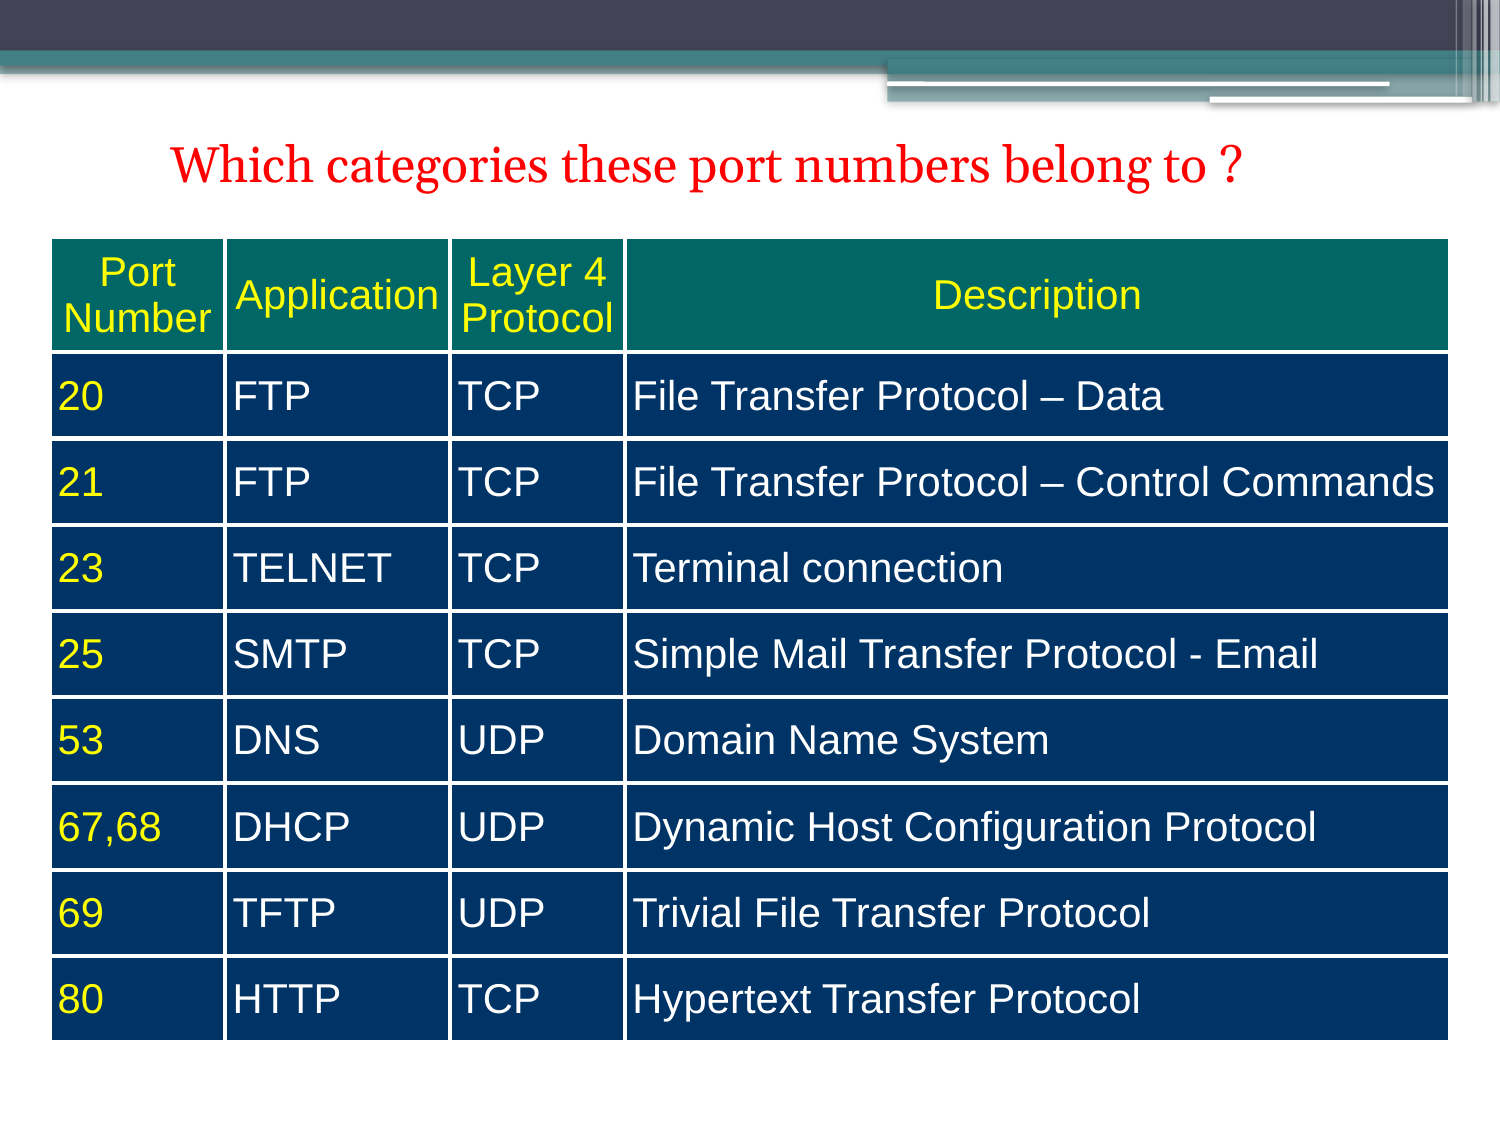

Which categories these port numbers belong to ?
| Port Number | Application | Layer 4 Protocol | Description |
| --- | --- | --- | --- |
| 20 | FTP | TCP | File Transfer Protocol – Data |
| 21 | FTP | TCP | File Transfer Protocol – Control Commands |
| 23 | TELNET | TCP | Terminal connection |
| 25 | SMTP | TCP | Simple Mail Transfer Protocol - Email |
| 53 | DNS | UDP | Domain Name System |
| 67,68 | DHCP | UDP | Dynamic Host Configuration Protocol |
| 69 | TFTP | UDP | Trivial File Transfer Protocol |
| 80 | HTTP | TCP | Hypertext Transfer Protocol |